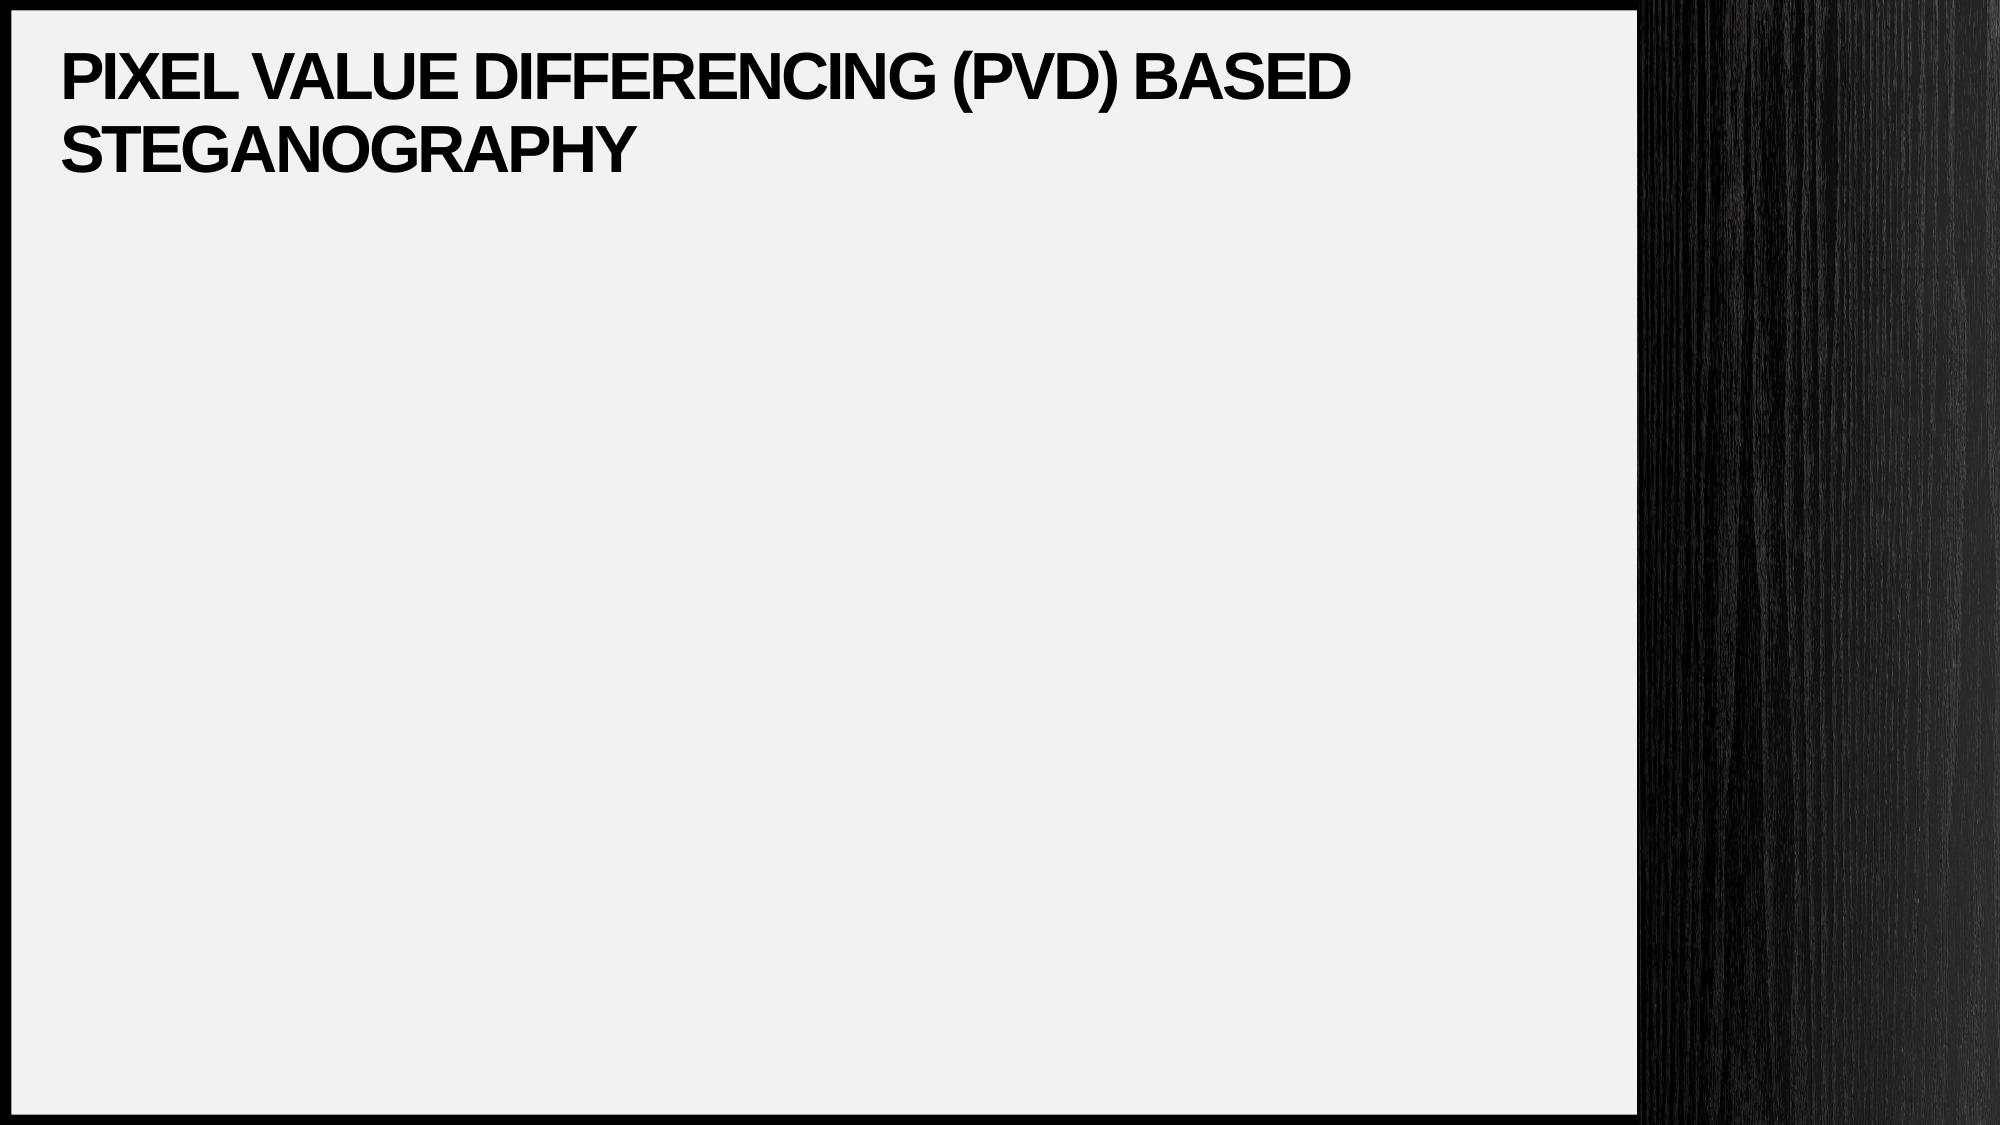

# Pixel Value Differencing (PVD) based steganography
30